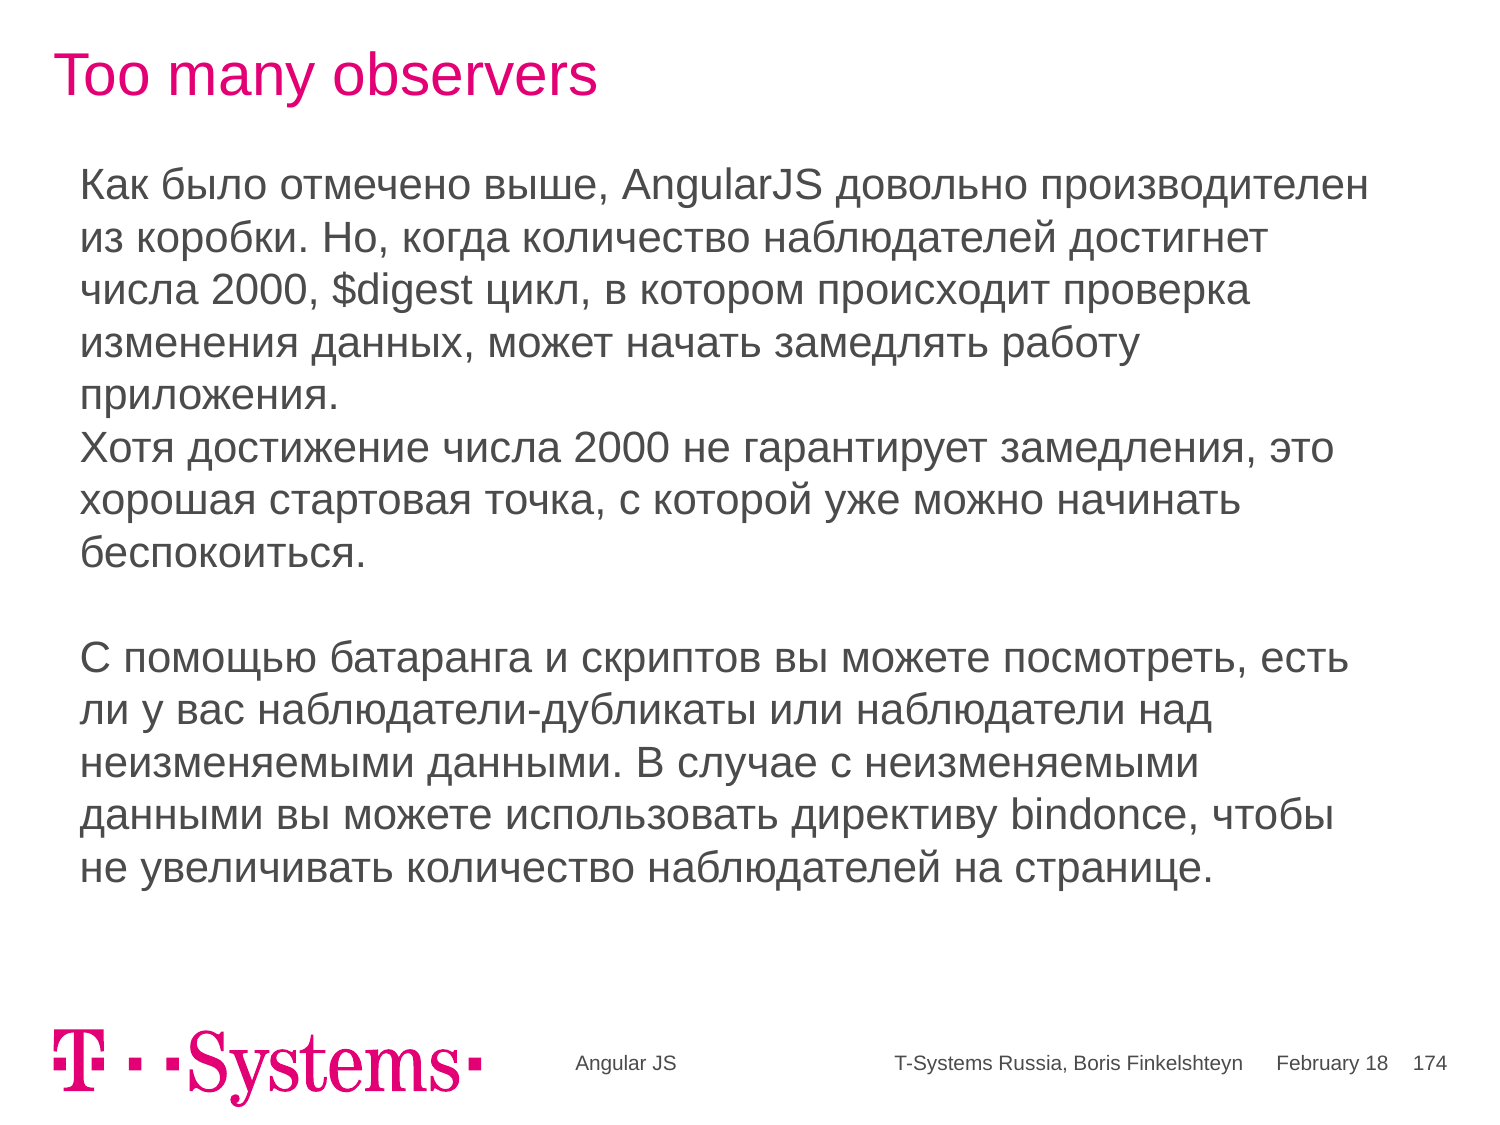

# Too many observers
Как было отмечено выше, AngularJS довольно производителен из коробки. Но, когда количество наблюдателей достигнет числа 2000, $digest цикл, в котором происходит проверка изменения данных, может начать замедлять работу приложения.
Хотя достижение числа 2000 не гарантирует замедления, это хорошая стартовая точка, с которой уже можно начинать беспокоиться.

С помощью батаранга и скриптов вы можете посмотреть, есть ли у вас наблюдатели-дубликаты или наблюдатели над неизменяемыми данными. В случае с неизменяемыми данными вы можете использовать директиву bindonce, чтобы не увеличивать количество наблюдателей на странице.
Angular JS                                      T-Systems Russia, Boris Finkelshteyn
February 18
174